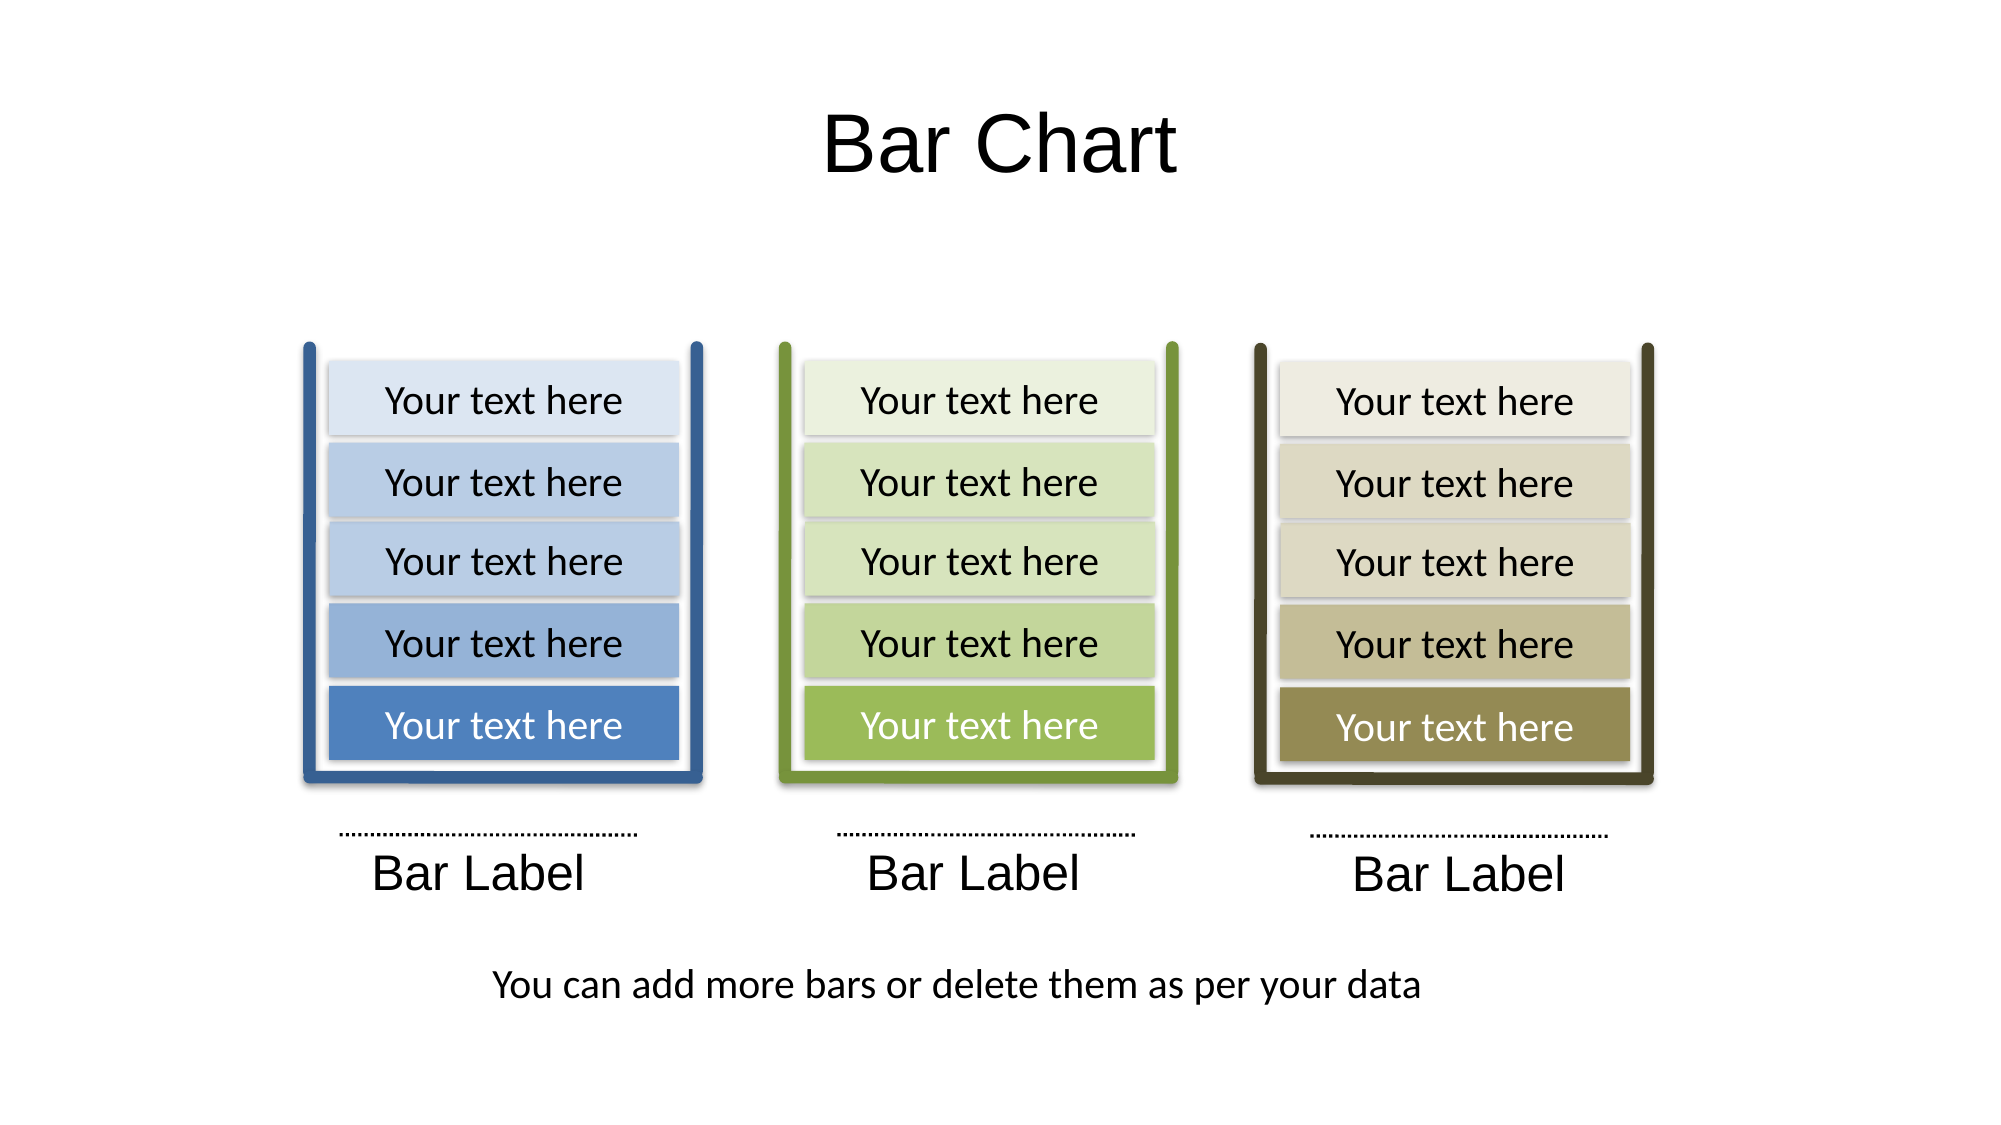

# Bar Chart
Your text here
Your text here
Your text here
Your text here
Your text here
Your text here
Your text here
Your text here
Your text here
Your text here
Your text here
Your text here
Your text here
Your text here
Your text here
Bar Label
Bar Label
Bar Label
You can add more bars or delete them as per your data